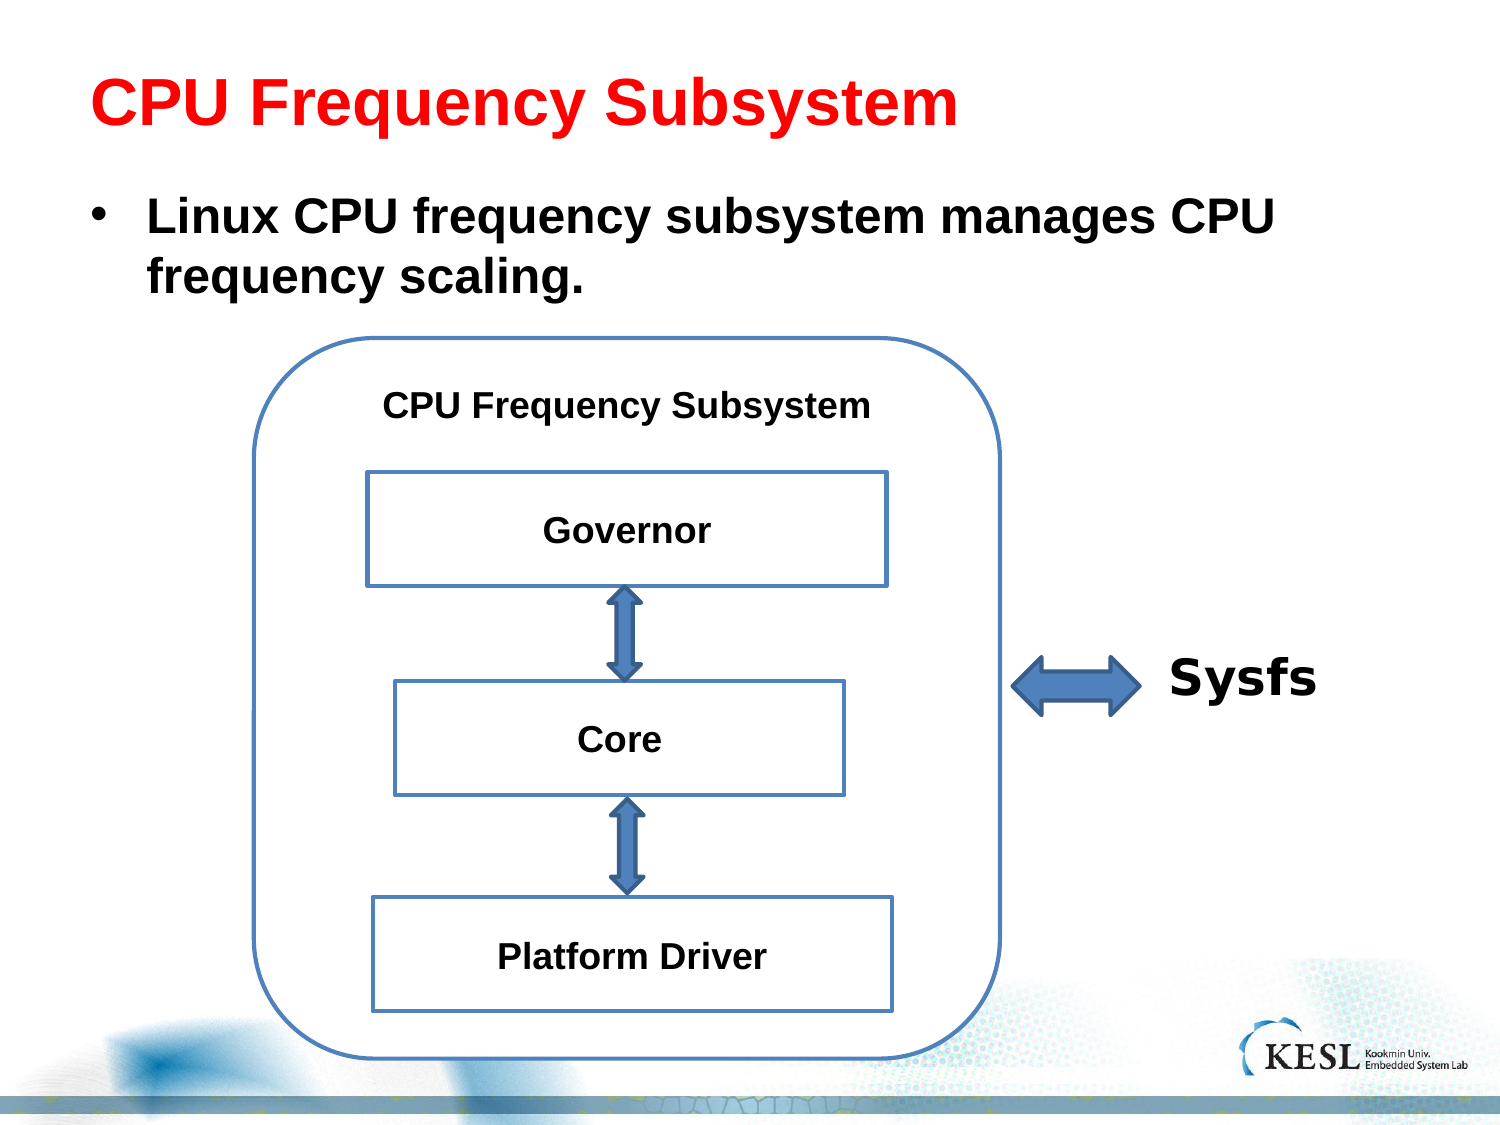

# CPU Frequency Subsystem
Linux CPU frequency subsystem manages CPU frequency scaling.

CPU Frequency Subsystem
Governor

Sysfs

Core

Platform Driver